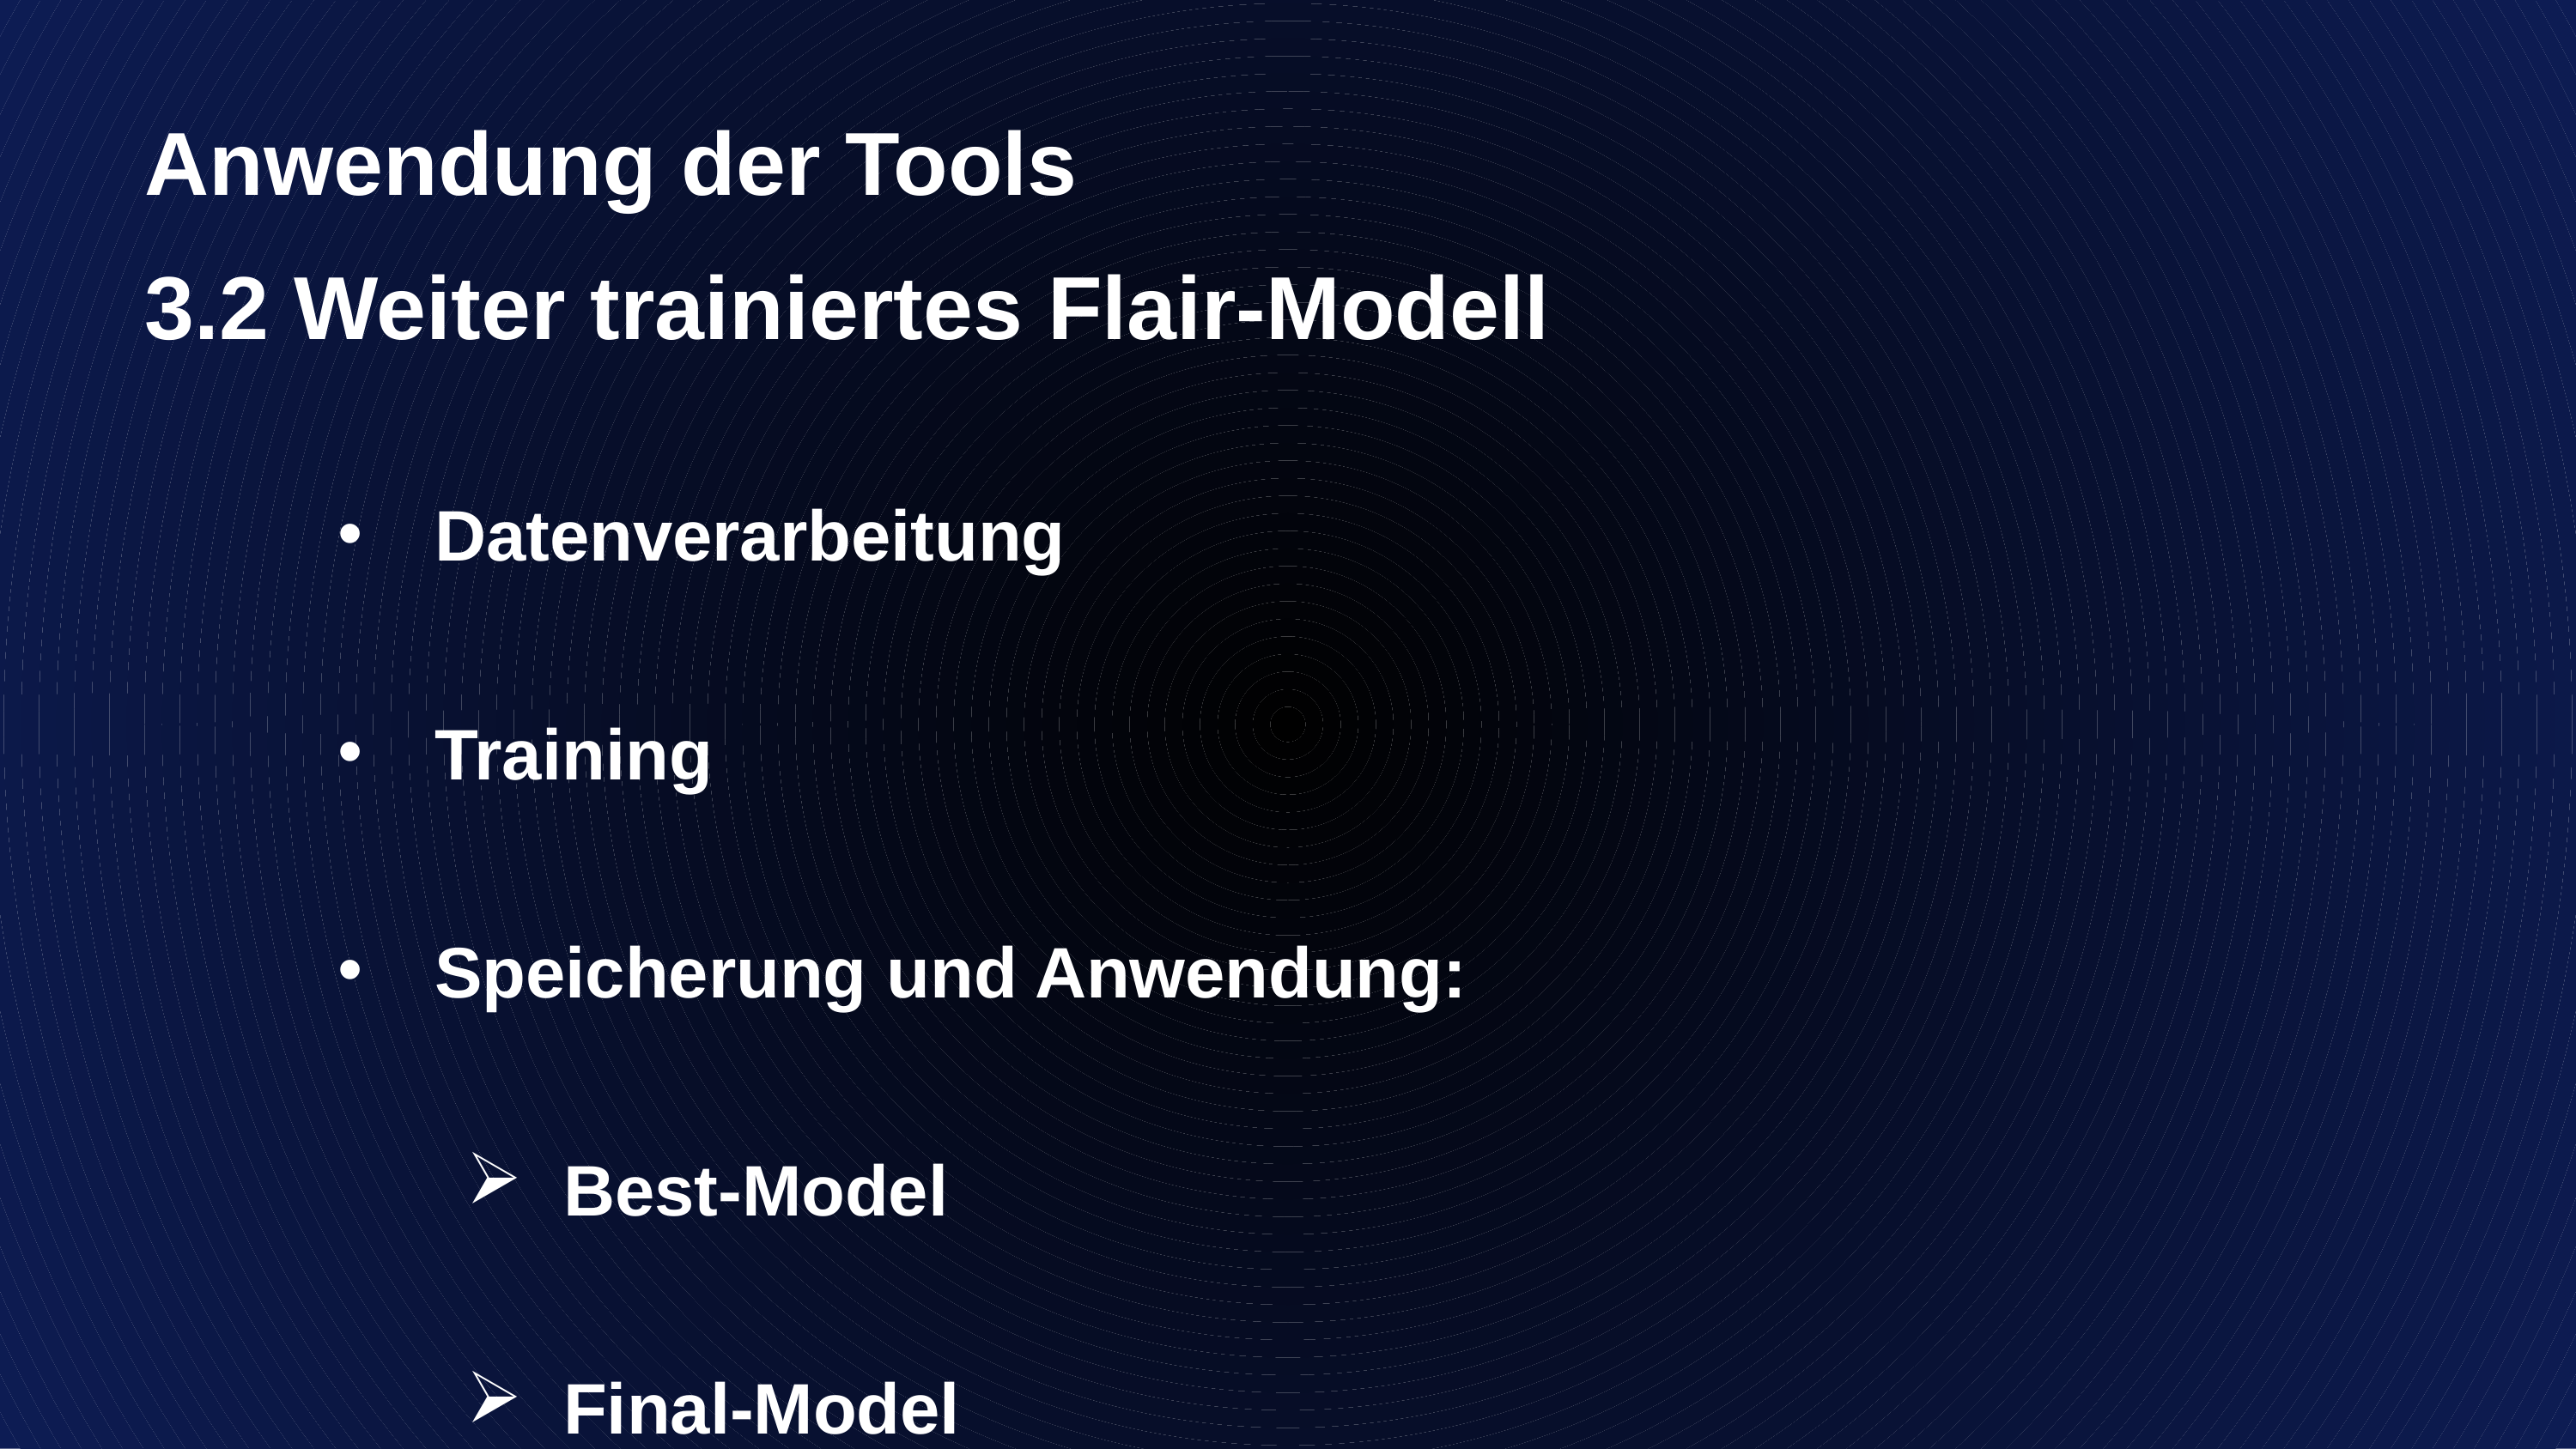

Anwendung der Tools
3.2 Weiter trainiertes Flair-Modell

Datenverarbeitung

Training

Speicherung und Anwendung:

Best-Model

Final-Model